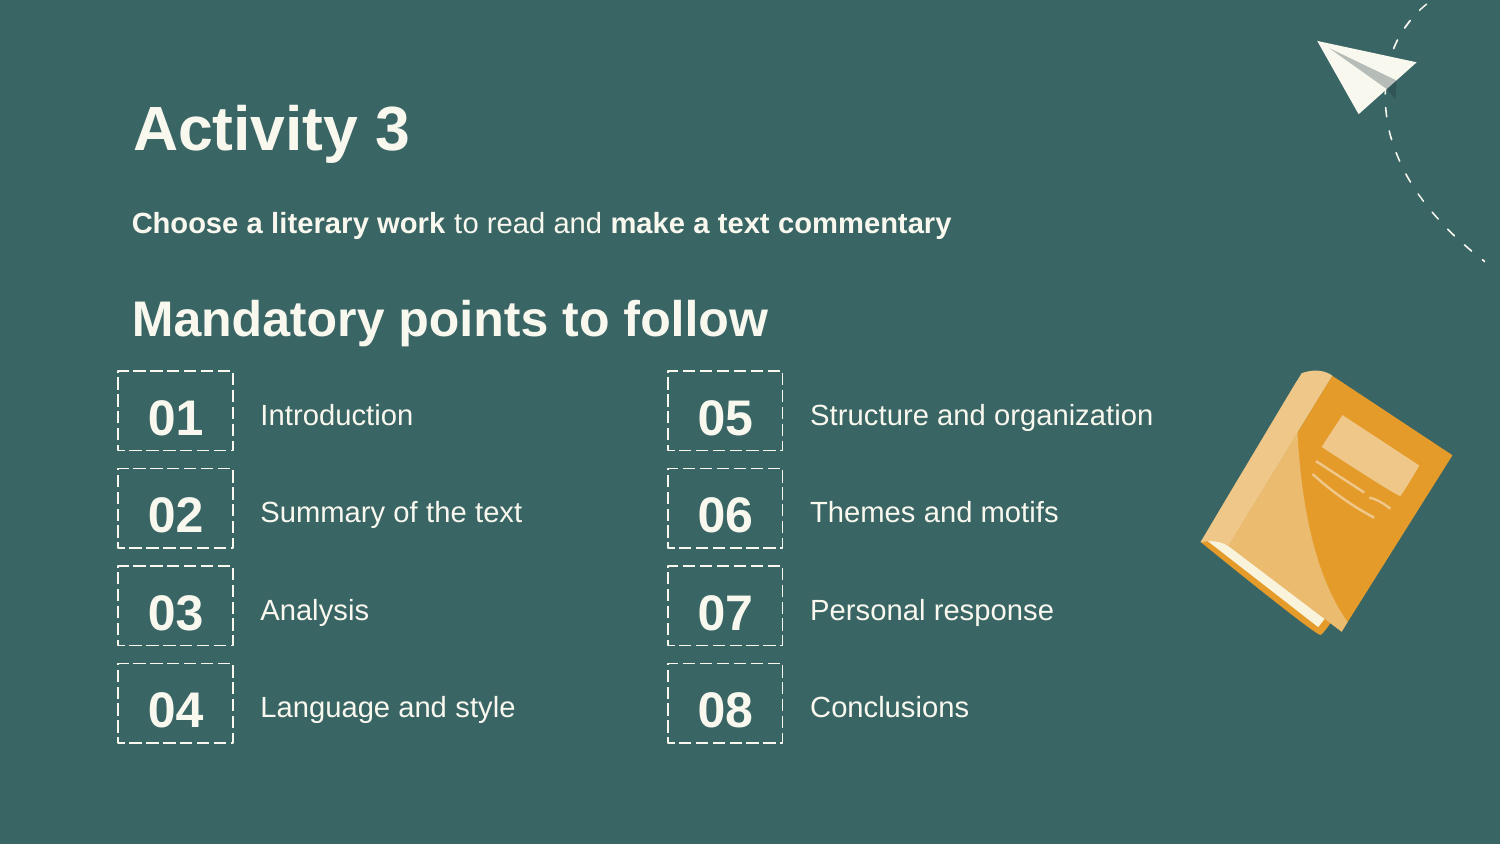

# Activity 3
Choose a literary work to read and make a text commentary
Mandatory points to follow

01
Introduction
05
Structure and organization
02
Summary of the text
06
Themes and motifs
07
03
Personal response
Analysis
04
Language and style
08
Conclusions